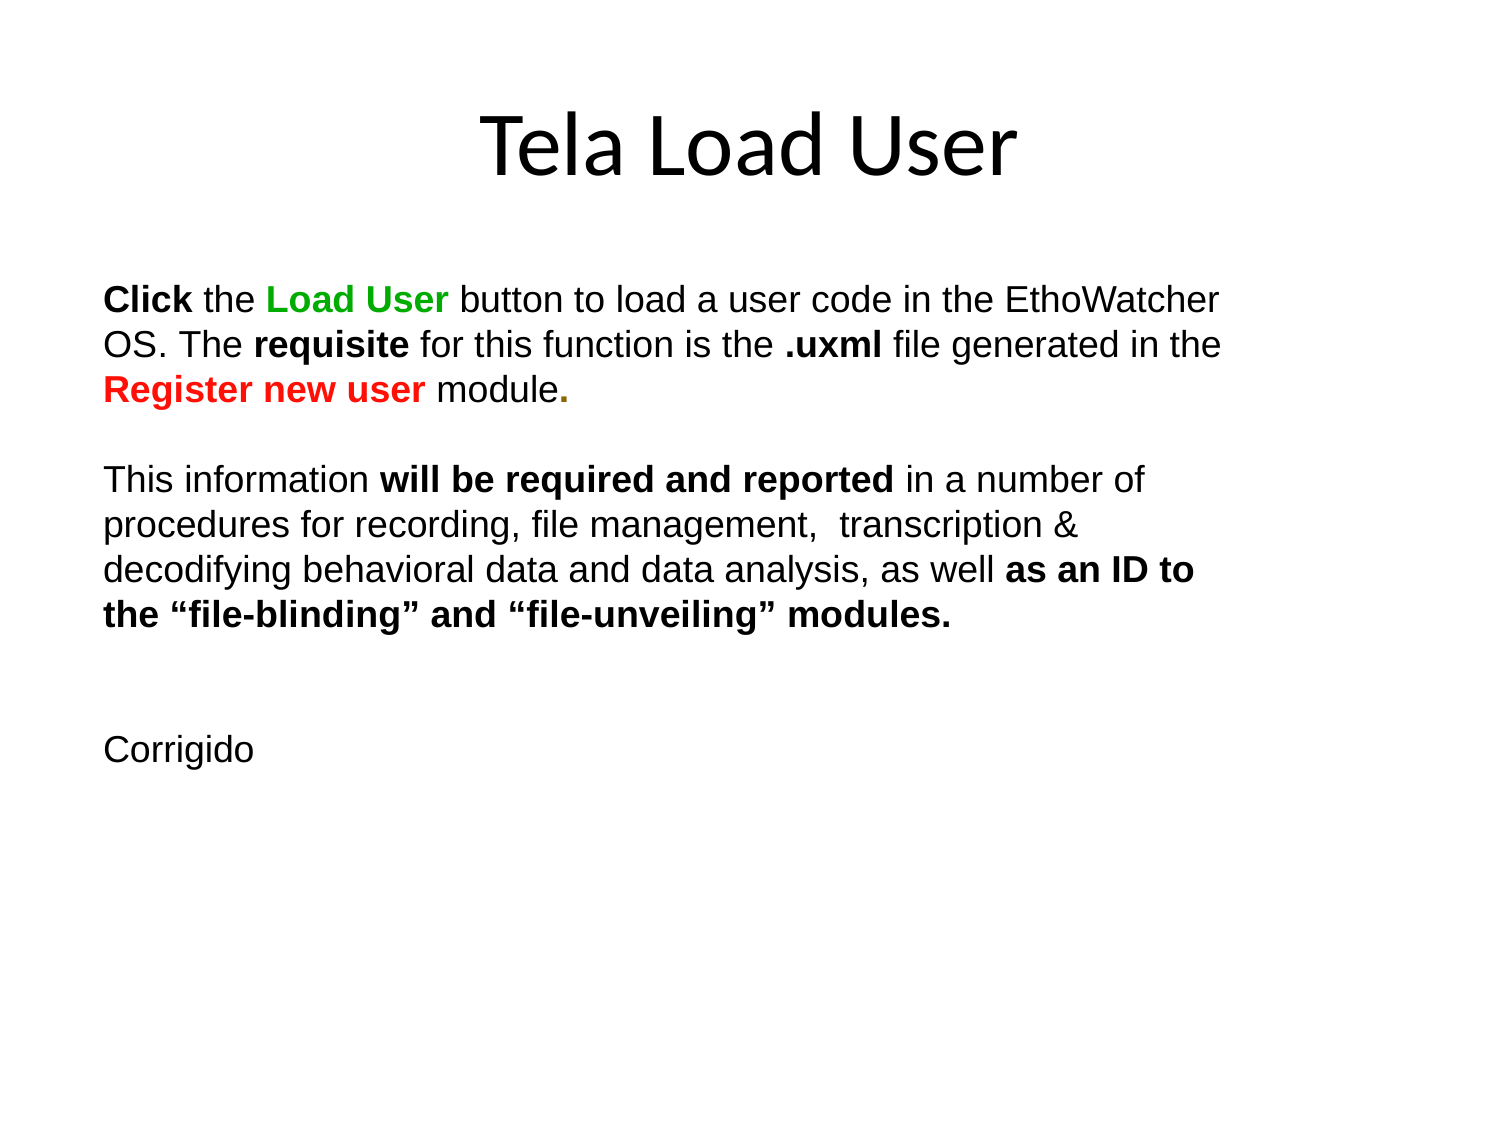

# Tela Load User
Click the Load User button to load a user code in the EthoWatcher OS. The requisite for this function is the .uxml file generated in the Register new user module.

This information will be required and reported in a number of procedures for recording, file management,  transcription & decodifying behavioral data and data analysis, as well as an ID to the “file-blinding” and “file-unveiling” modules.
Corrigido